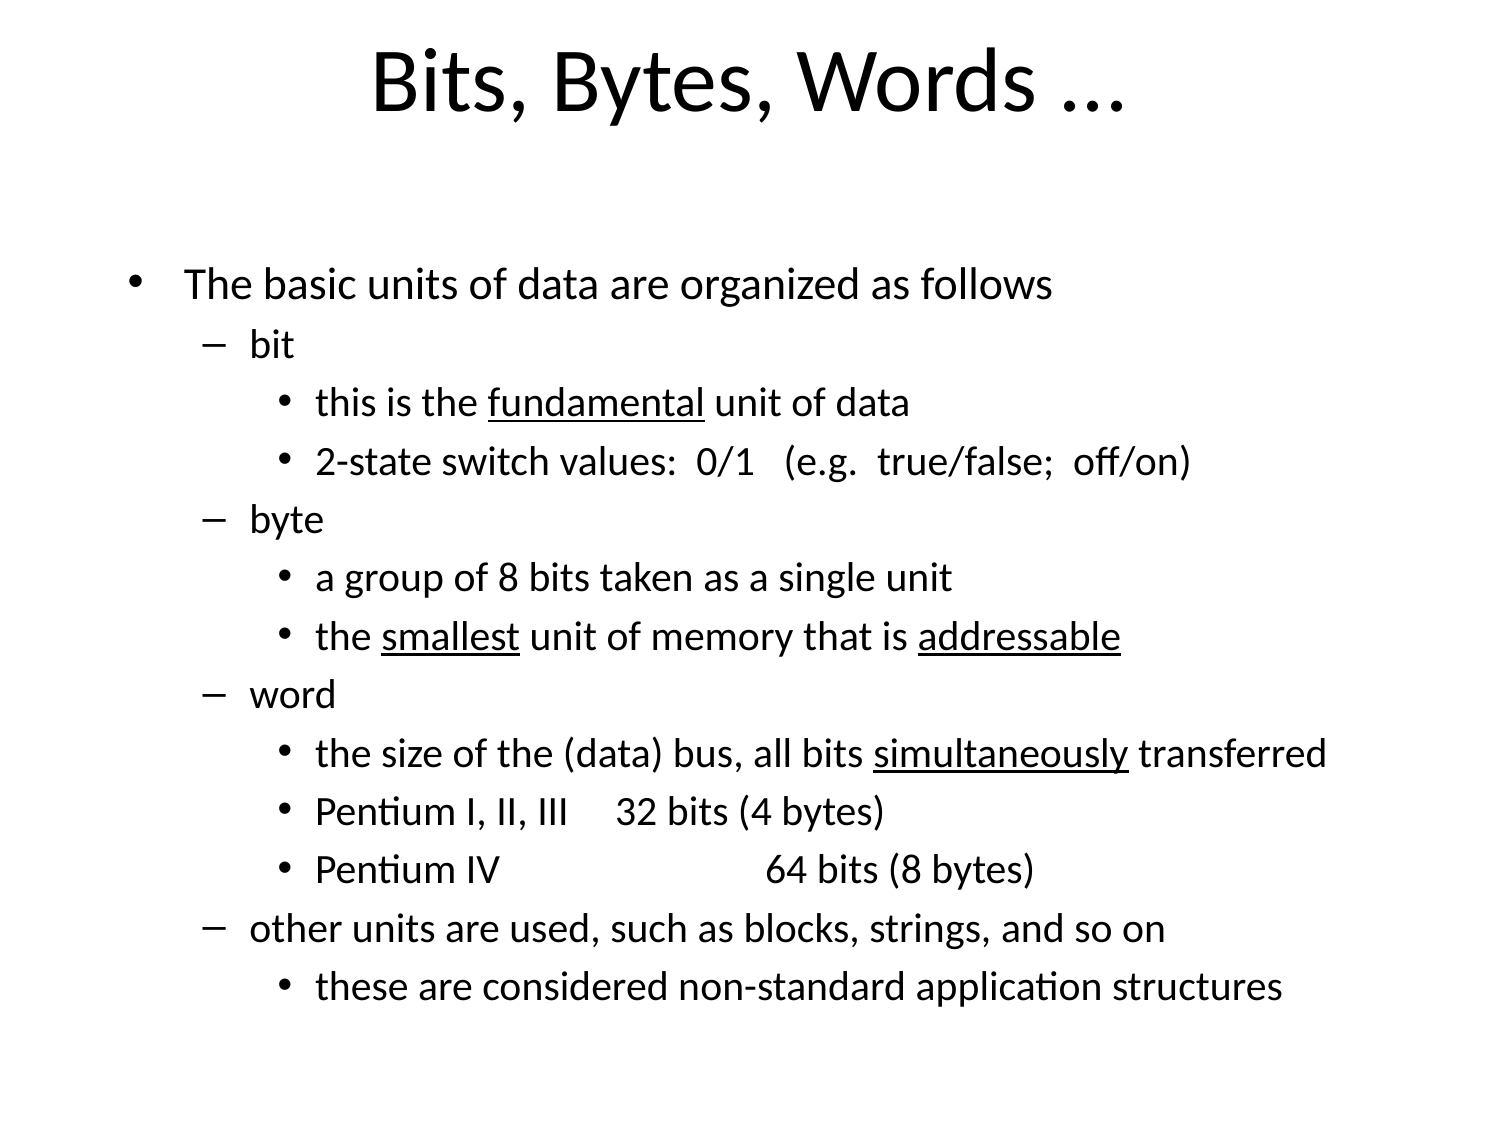

# Bits, Bytes, Words ...
The basic units of data are organized as follows
bit
this is the fundamental unit of data
2-state switch values:  0/1   (e.g.  true/false;  off/on)
byte
a group of 8 bits taken as a single unit
the smallest unit of memory that is addressable
word
the size of the (data) bus, all bits simultaneously transferred
Pentium I, II, III	32 bits (4 bytes)
Pentium IV		64 bits (8 bytes)
other units are used, such as blocks, strings, and so on
these are considered non-standard application structures